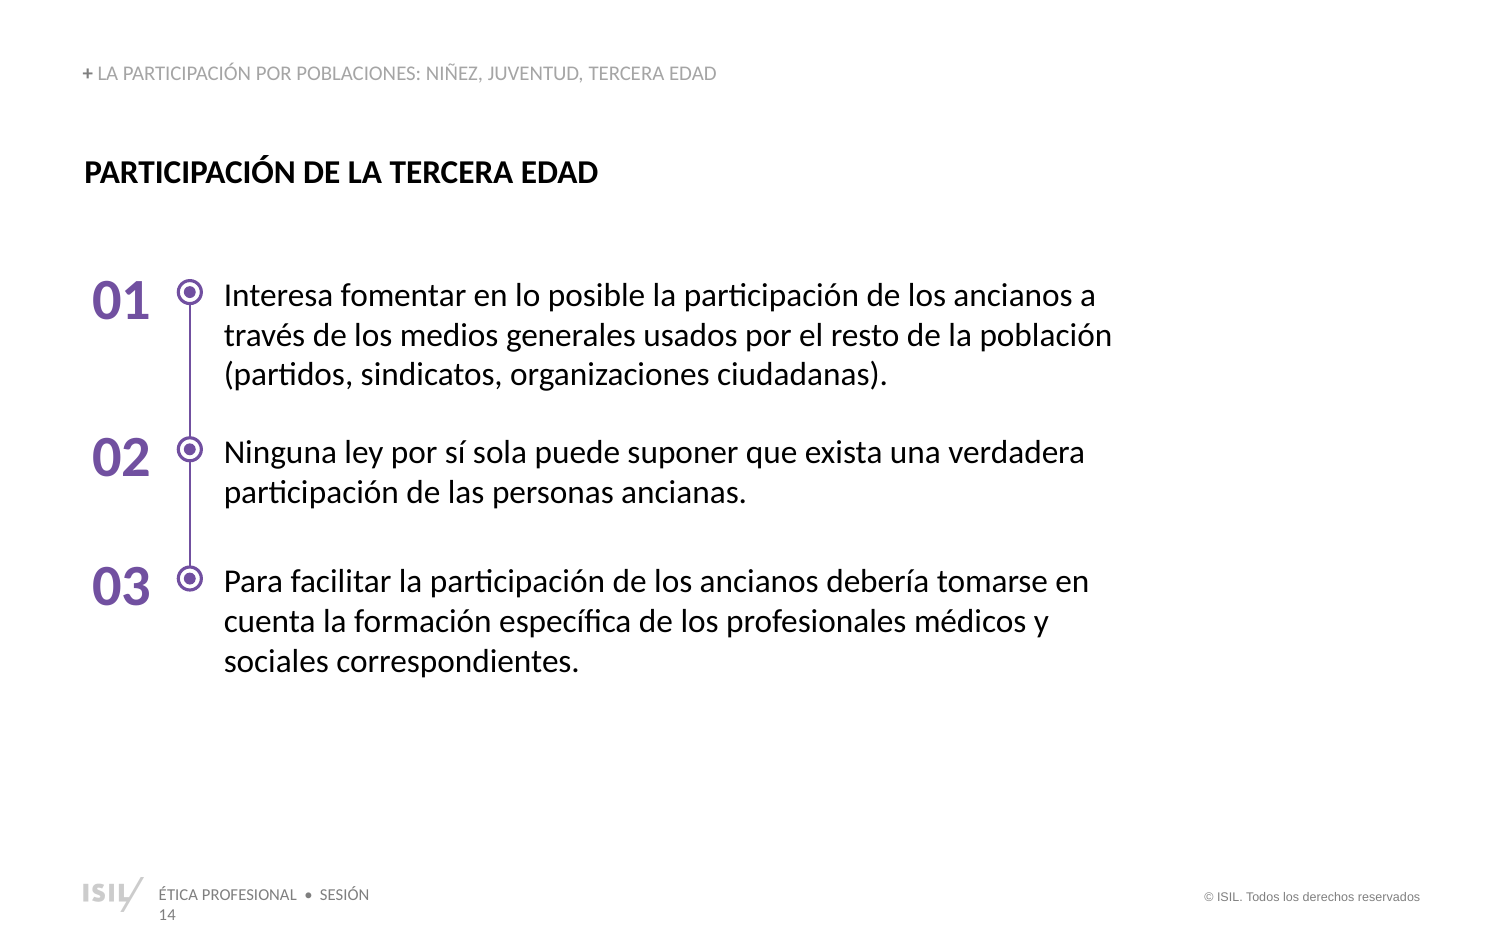

+ LA PARTICIPACIÓN POR POBLACIONES: NIÑEZ, JUVENTUD, TERCERA EDAD
PARTICIPACIÓN DE LA TERCERA EDAD
01
Interesa fomentar en lo posible la participación de los ancianos a través de los medios generales usados por el resto de la población (partidos, sindicatos, organizaciones ciudadanas).

02
Ninguna ley por sí sola puede suponer que exista una verdadera participación de las personas ancianas.

03
Para facilitar la participación de los ancianos debería tomarse en cuenta la formación específica de los profesionales médicos y sociales correspondientes.